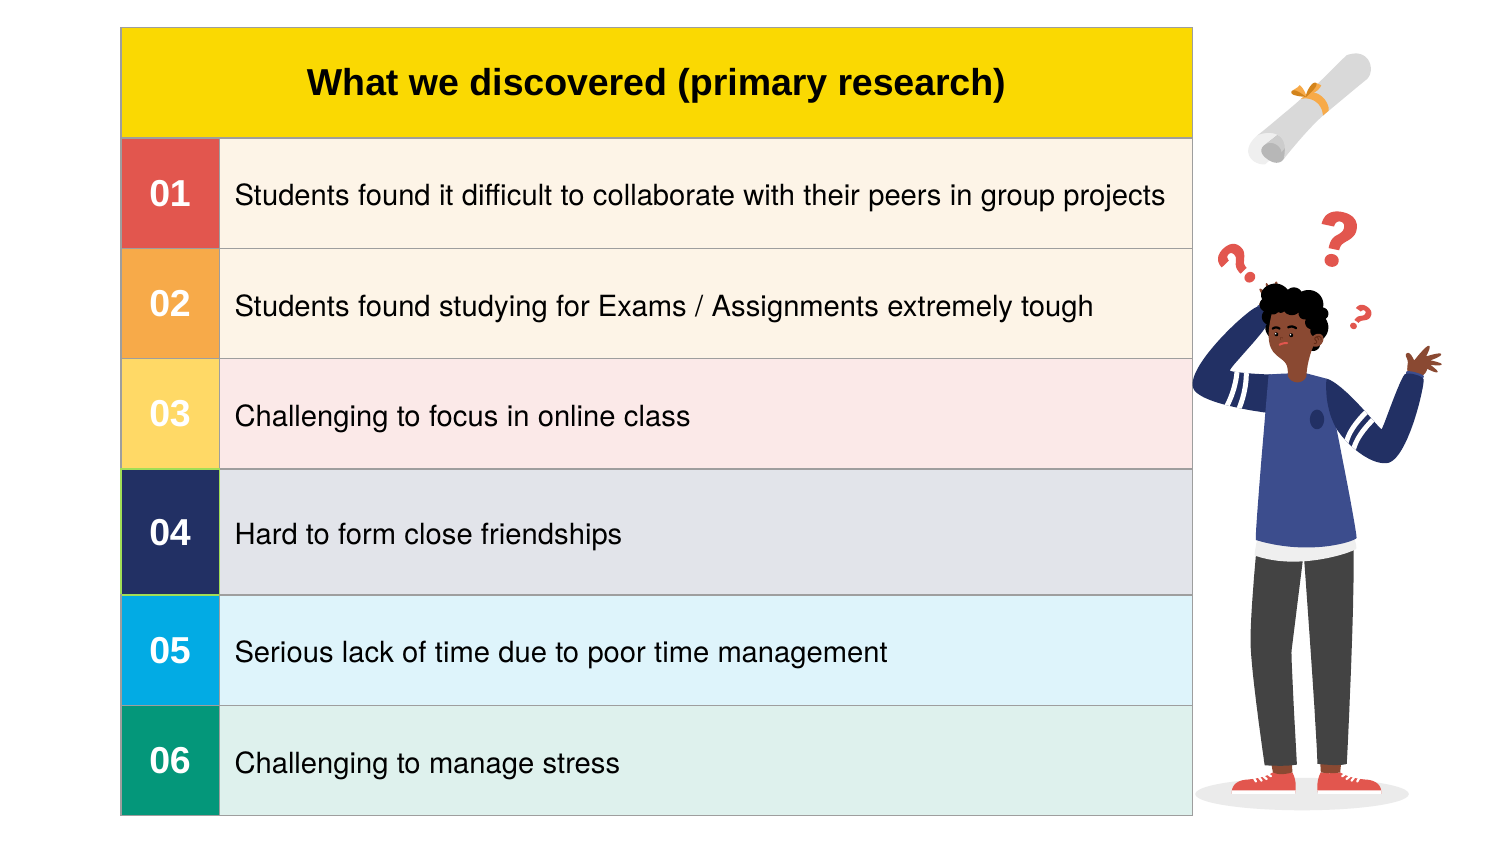

| What we discovered (primary research) |  |
| --- | --- |
| 01 | Students found it difficult to collaborate with their peers in group projects |
| 02 | Students found studying for Exams / Assignments extremely tough |
| 03 | Challenging to focus in online class |
| 04 | Hard to form close friendships |
| 05 | Serious lack of time due to poor time management |
| 06 | Challenging to manage stress |